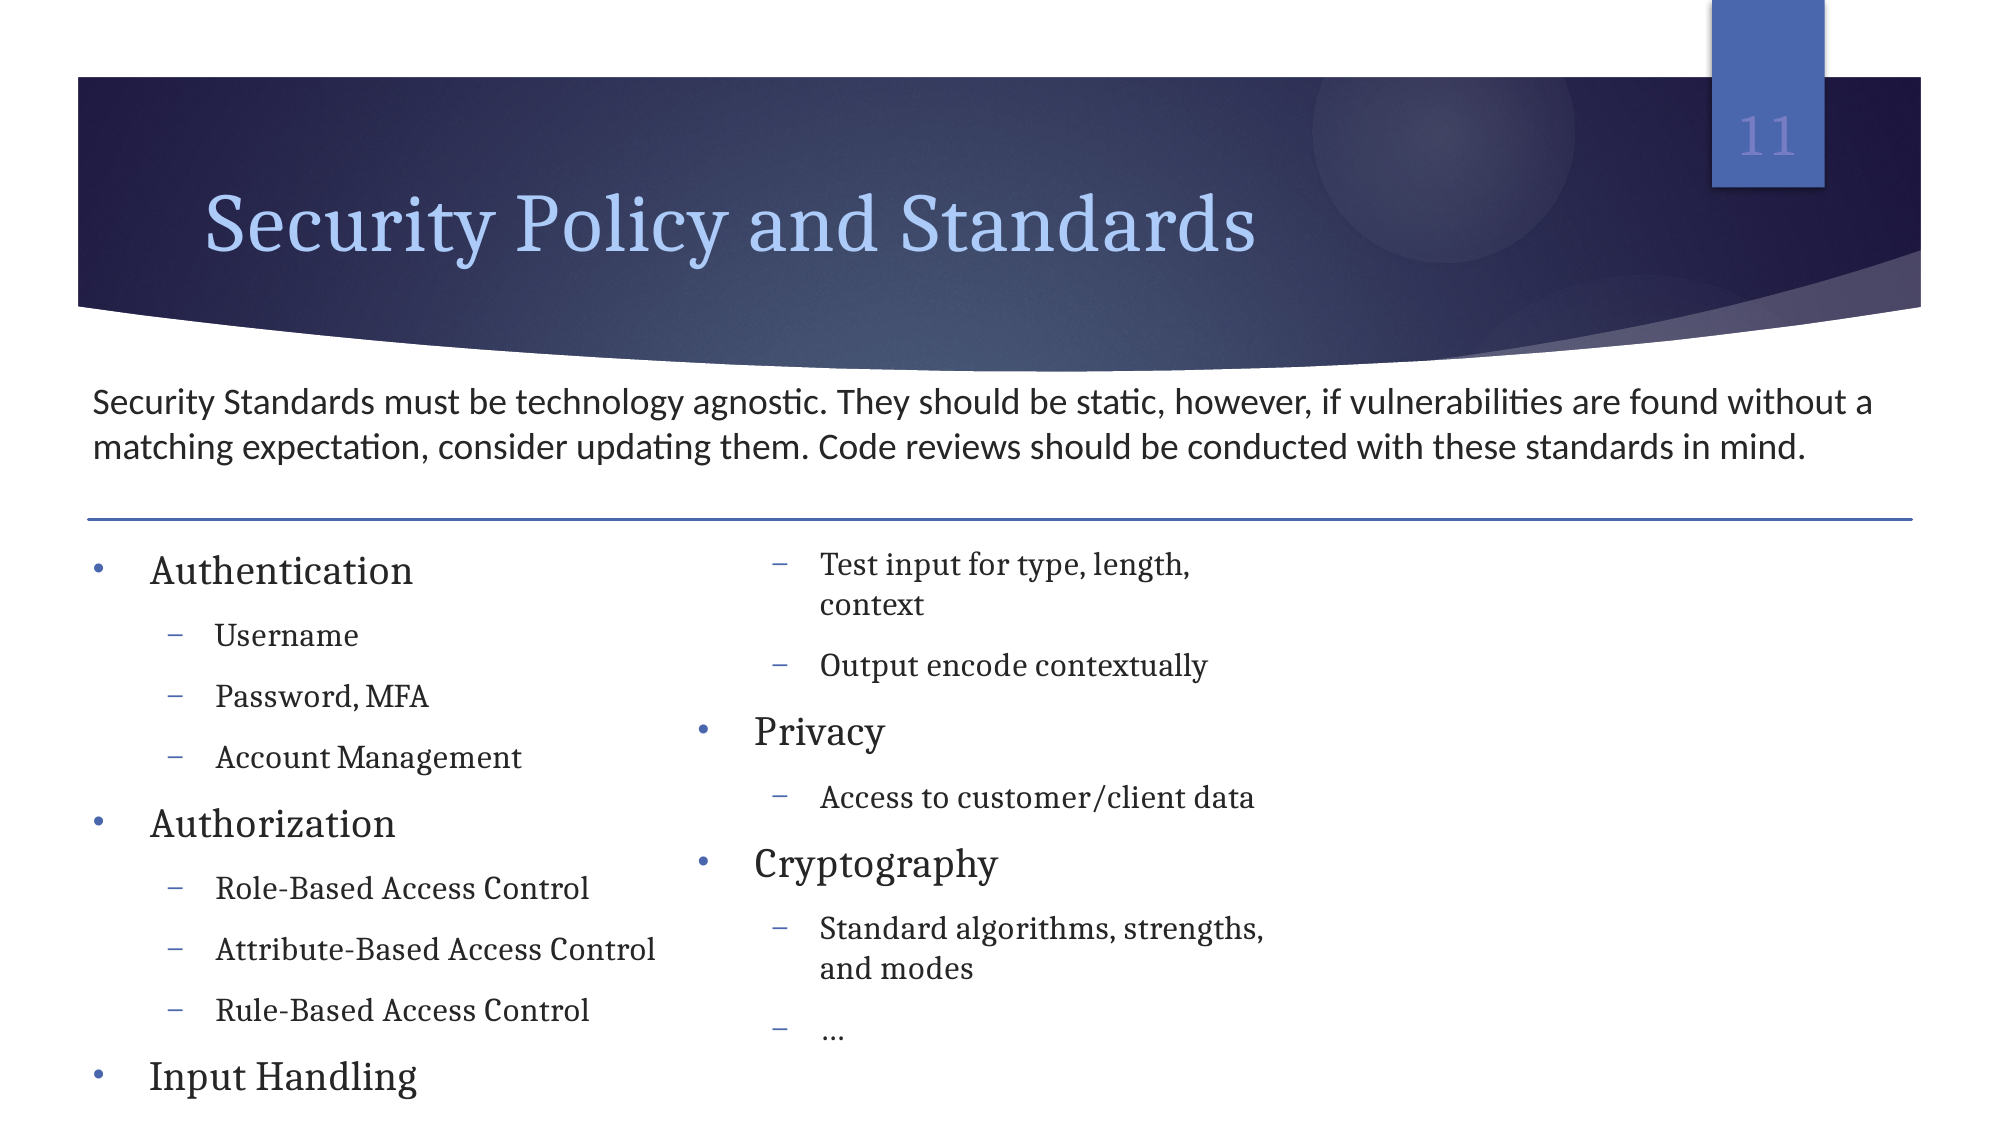

11
# Security Policy and Standards
Security Standards must be technology agnostic. They should be static, however, if vulnerabilities are found without a matching expectation, consider updating them. Code reviews should be conducted with these standards in mind.
Authentication
Username
Password, MFA
Account Management
Authorization
Role-Based Access Control
Attribute-Based Access Control
Rule-Based Access Control
Input Handling
Test input for type, length, context
Output encode contextually
Privacy
Access to customer/client data
Cryptography
Standard algorithms, strengths, and modes
…